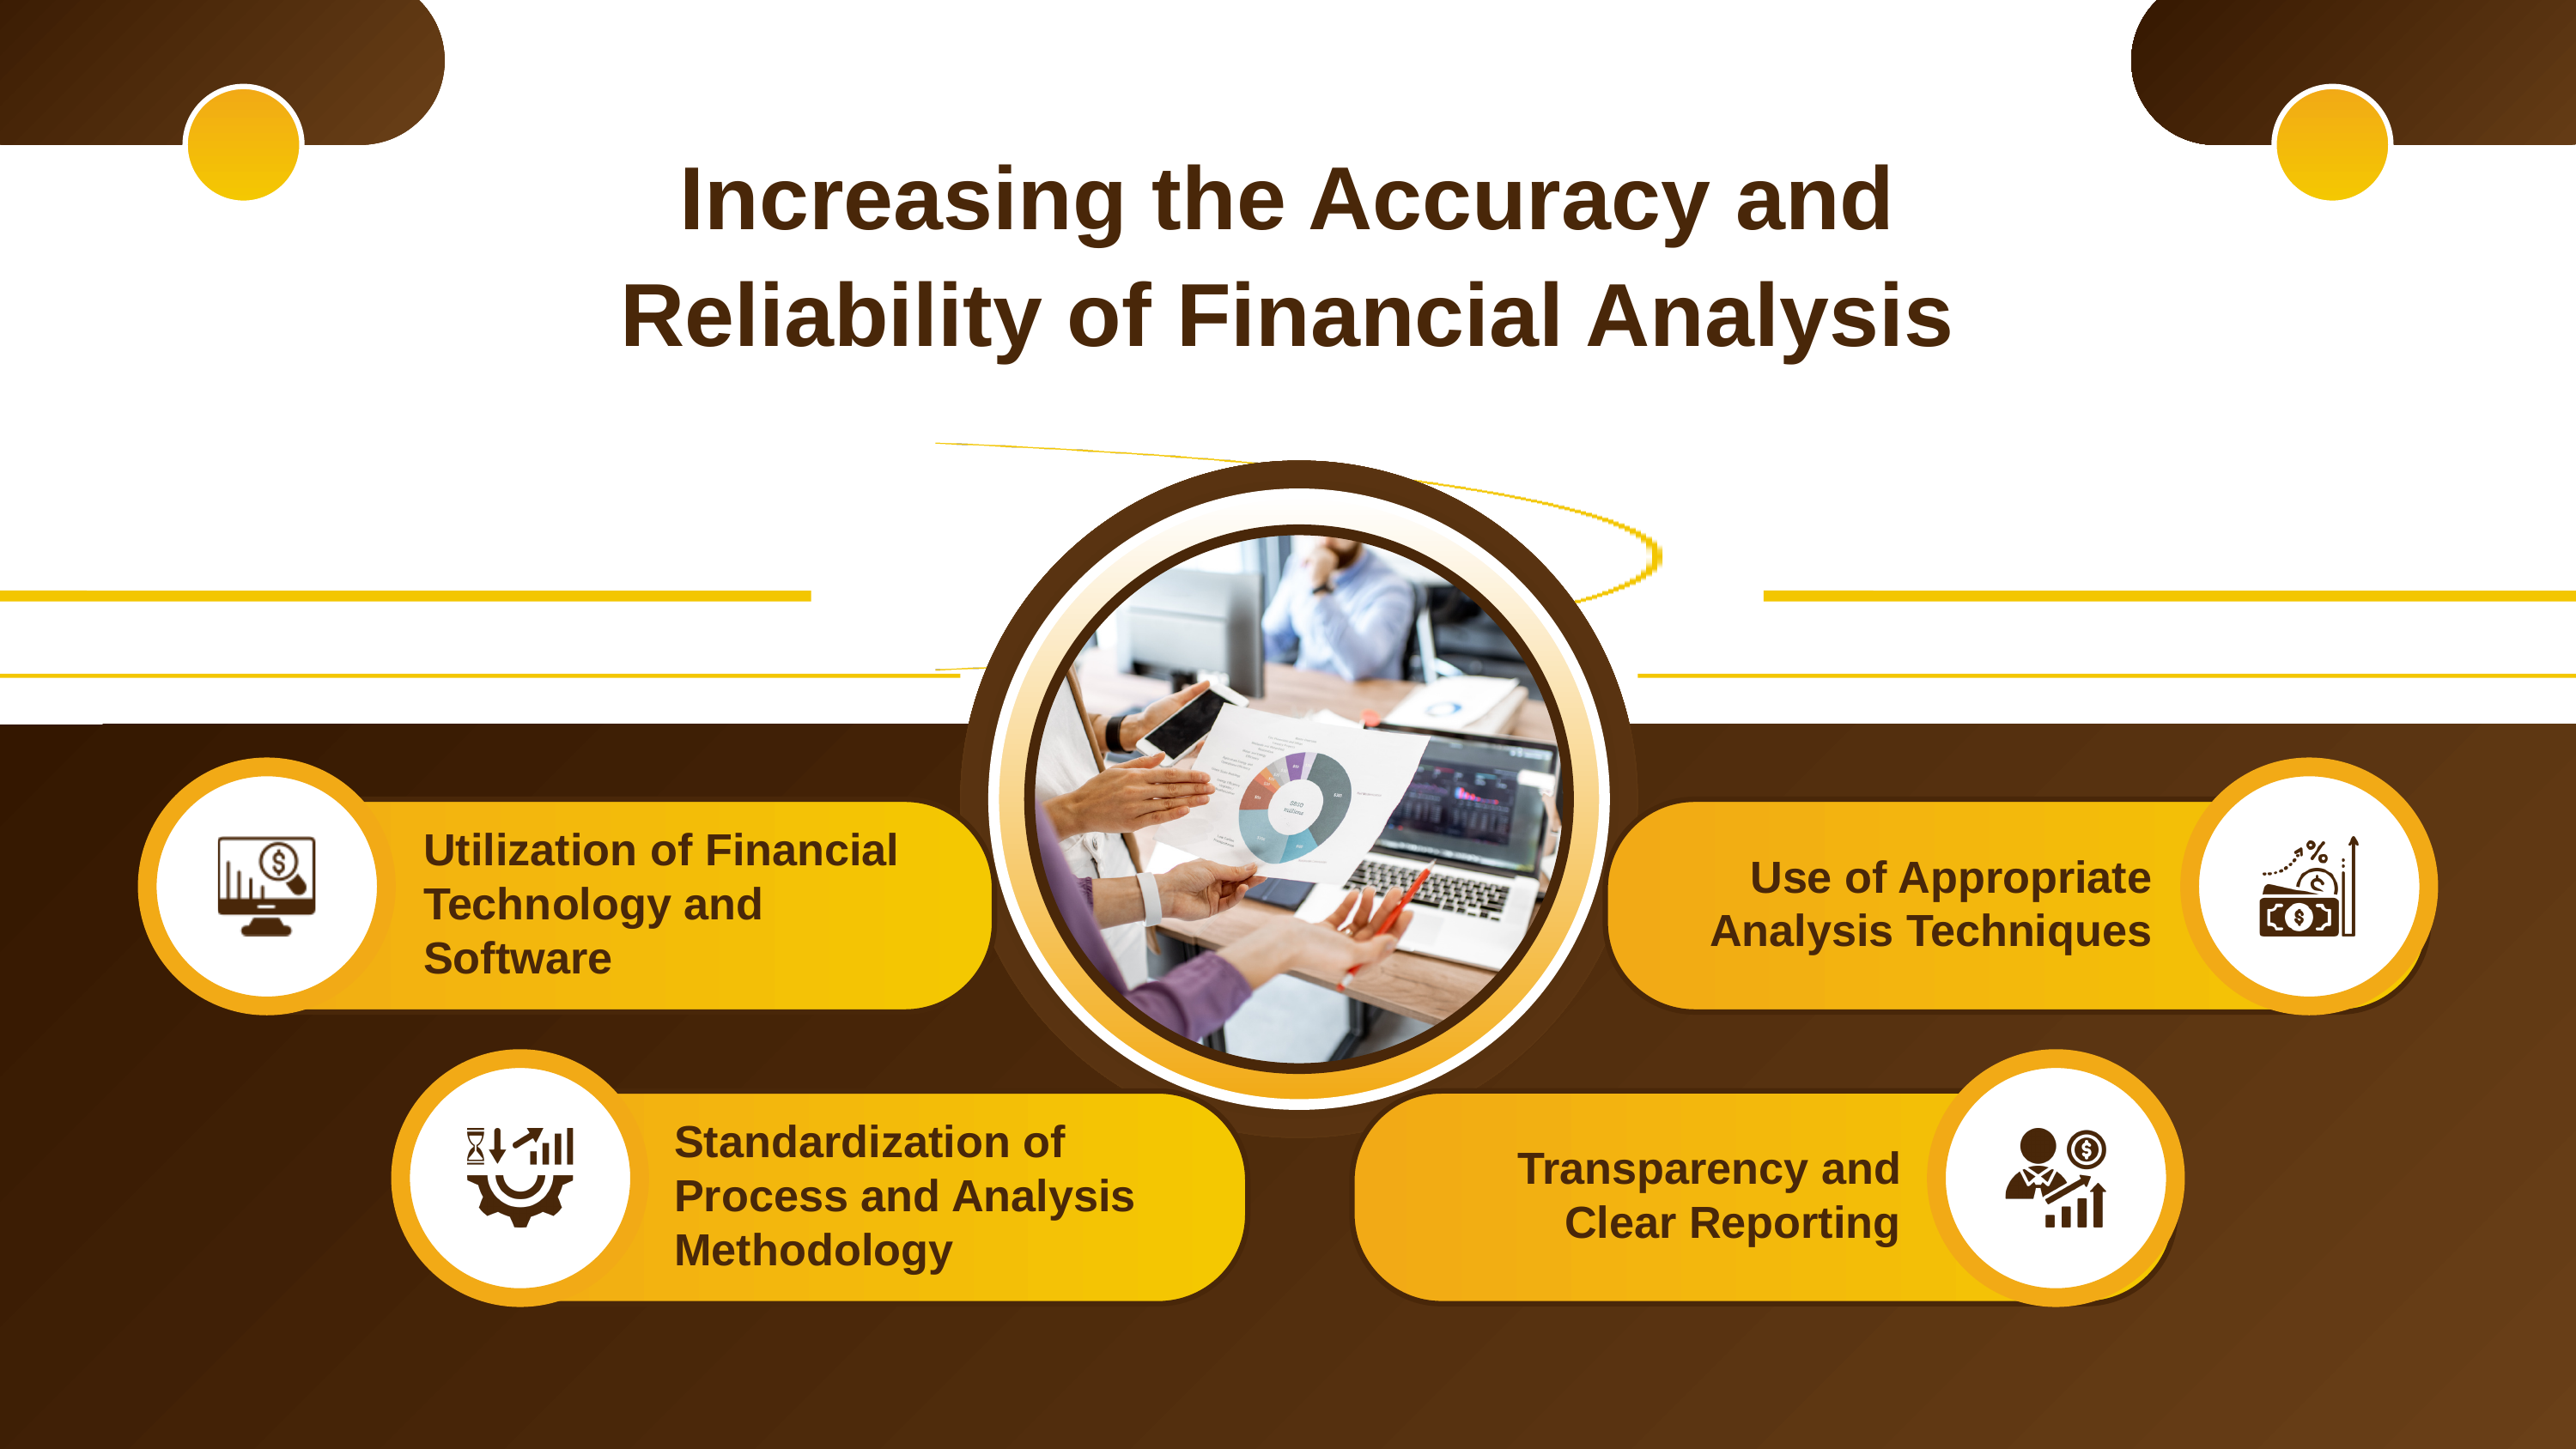

Increasing the Accuracy and Reliability of Financial Analysis

Utilization of Financial Technology and Software

Use of Appropriate Analysis Techniques

Standardization of Process and Analysis Methodology

Transparency and Clear Reporting